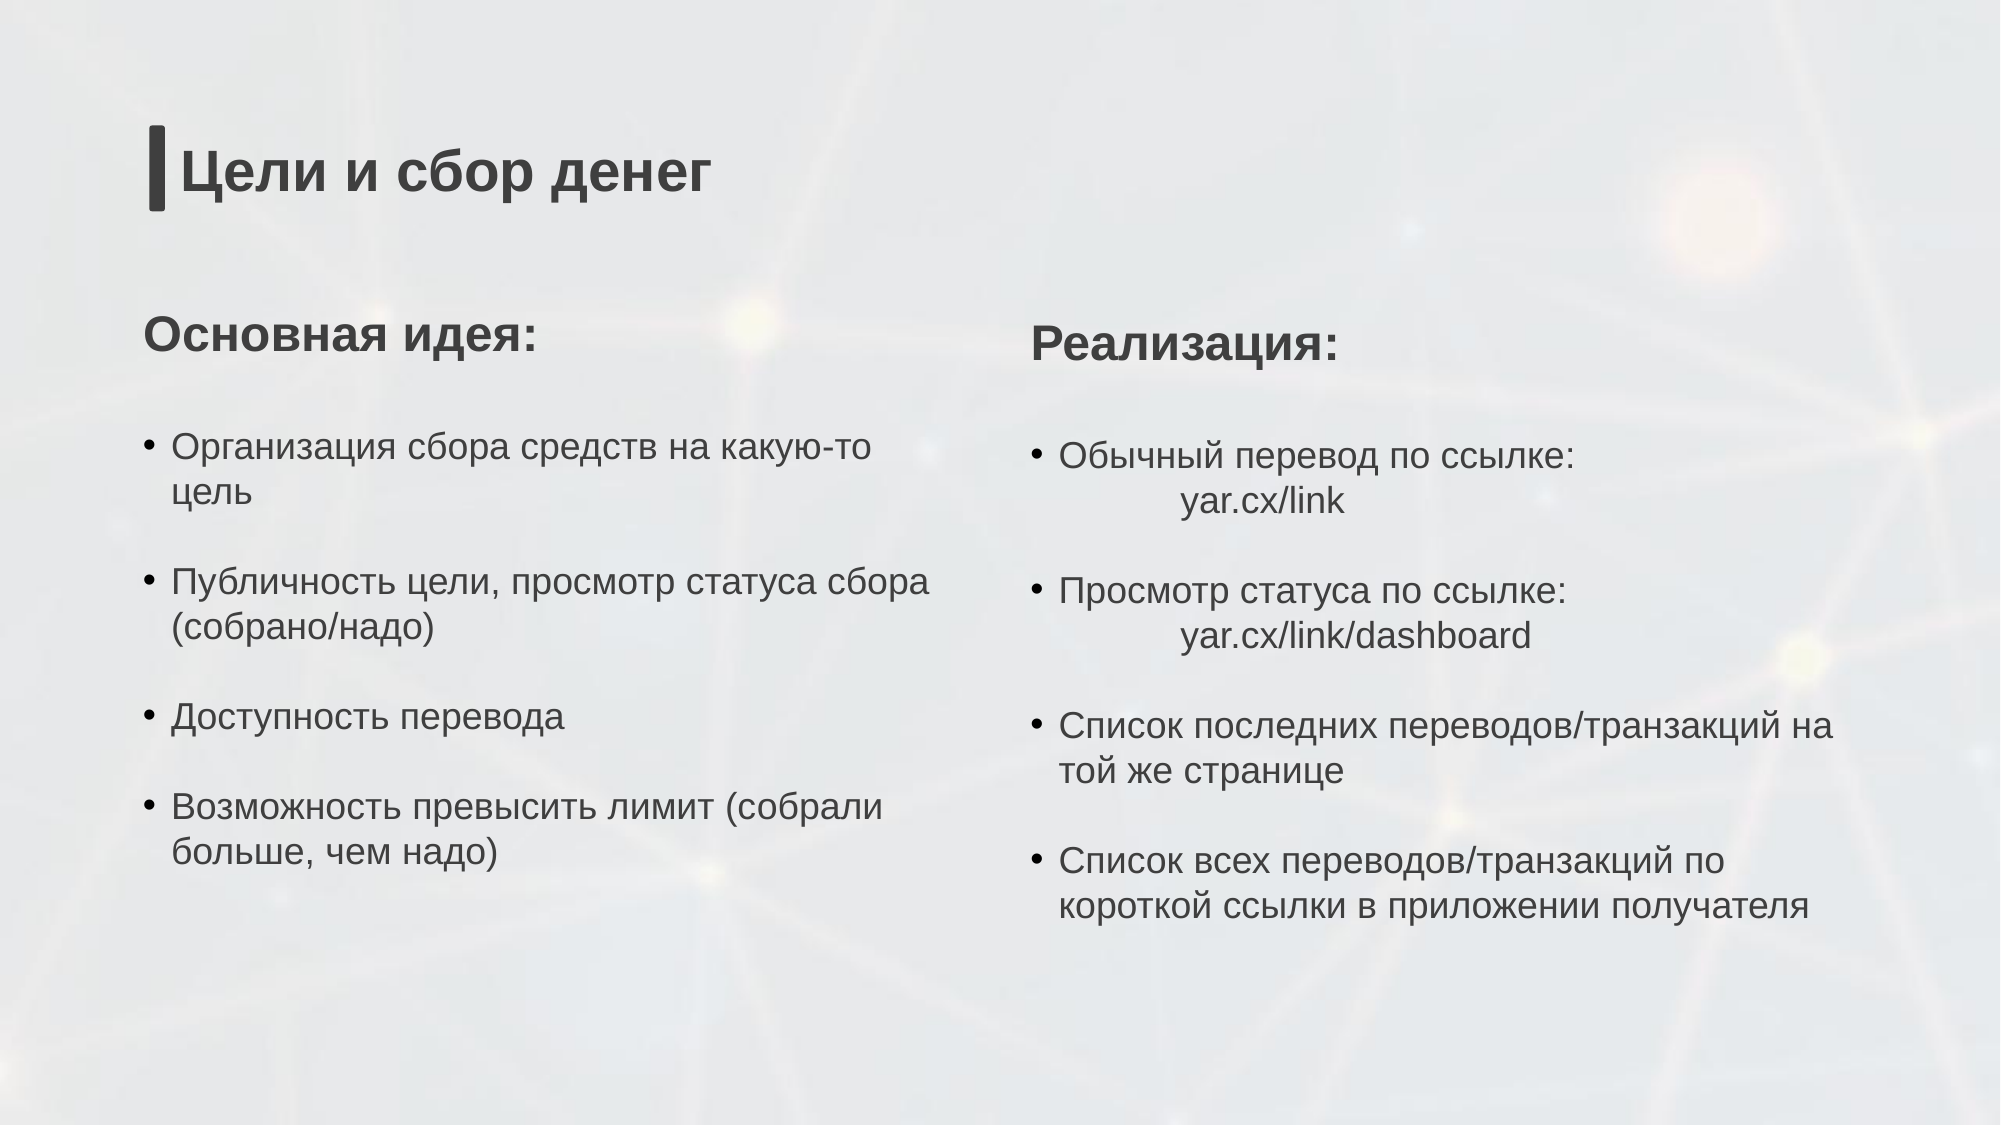

Цели и сбор денег
Основная идея:
Реализация:
Организация сбора средств на какую-то цель

Публичность цели, просмотр статуса сбора (собрано/надо)

Доступность перевода

Возможность превысить лимит (собрали больше, чем надо)
Обычный перевод по ссылке:
	yar.cx/link

Просмотр статуса по ссылке:
	yar.cx/link/dashboard

Список последних переводов/транзакций на той же странице

Список всех переводов/транзакций по короткой ссылки в приложении получателя